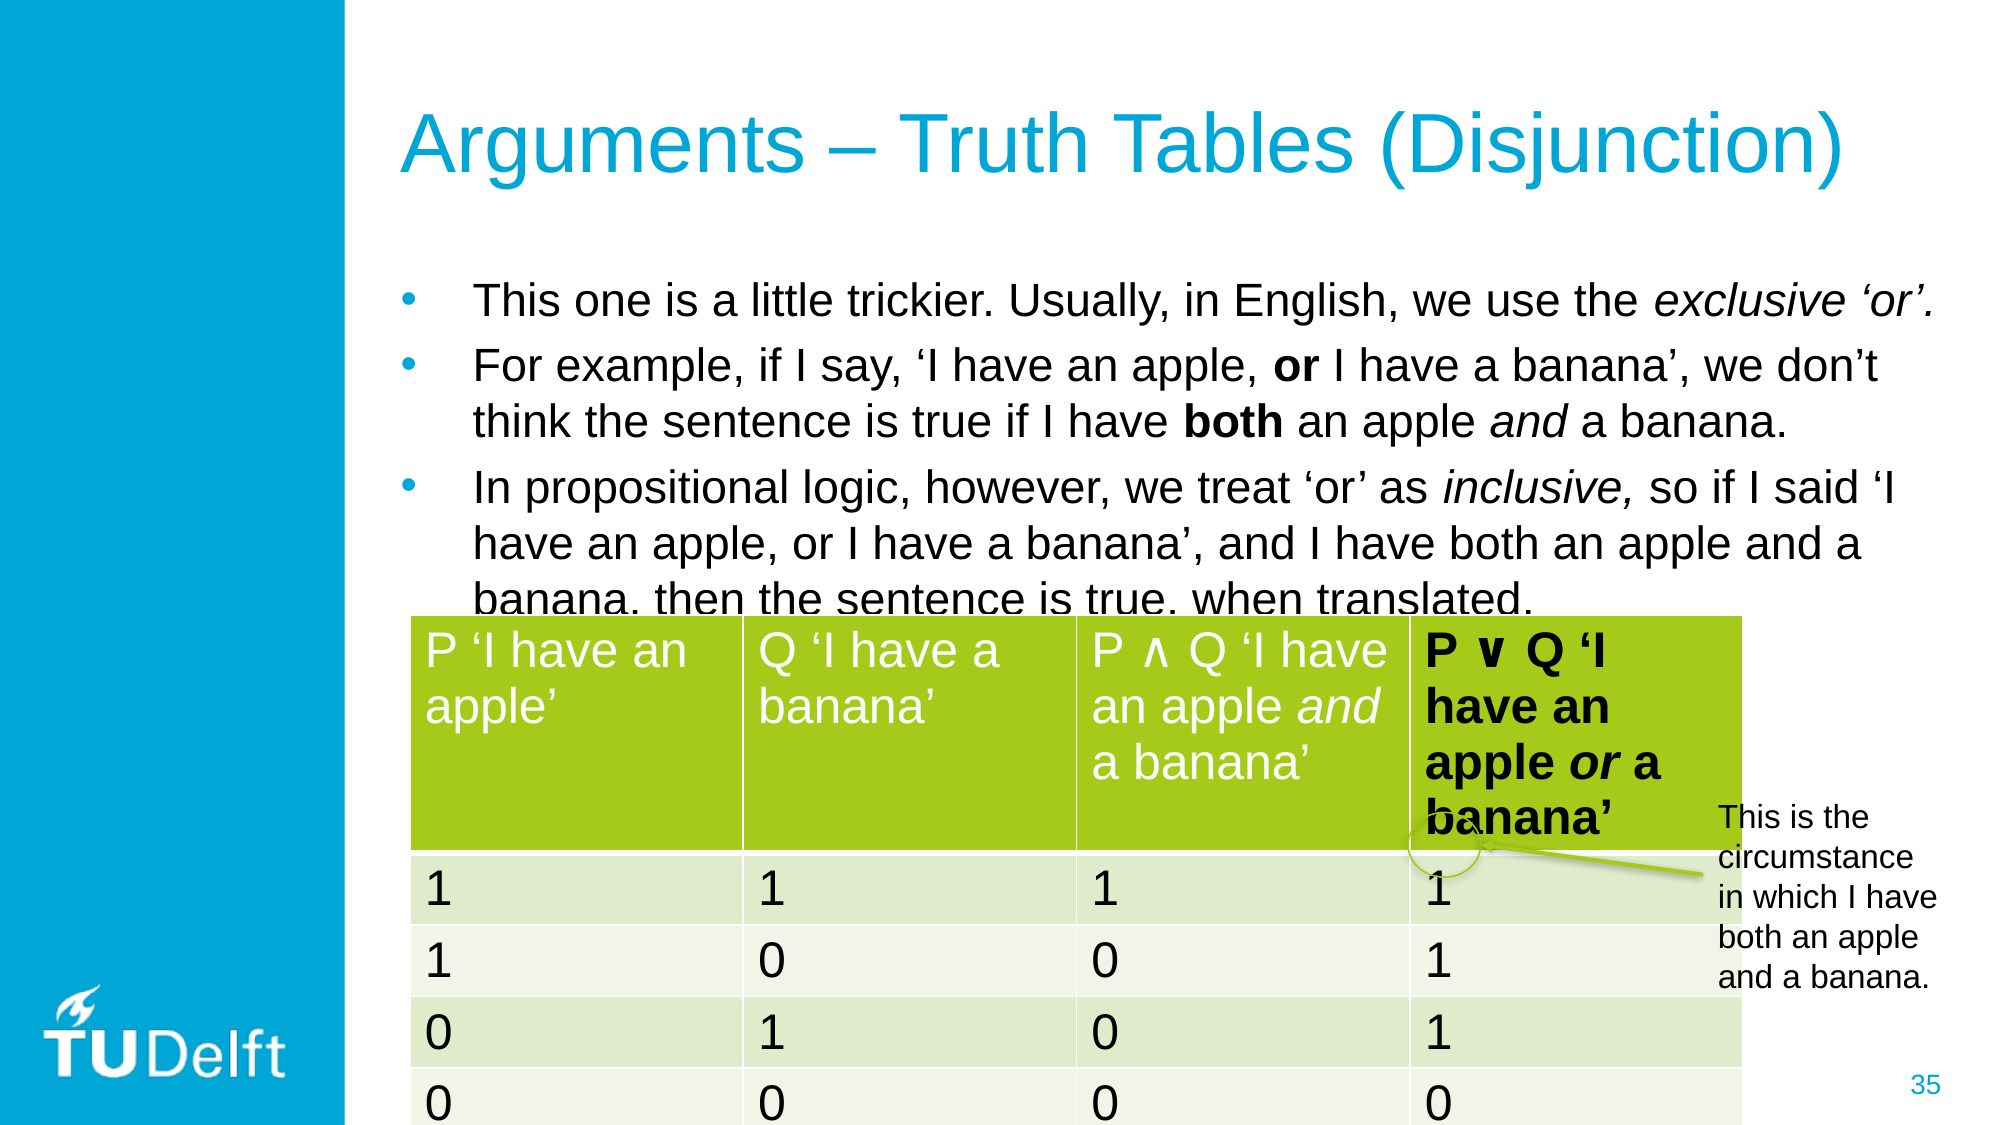

# Arguments – Truth Tables (Disjunction)
This one is a little trickier. Usually, in English, we use the exclusive ‘or’.
For example, if I say, ‘I have an apple, or I have a banana’, we don’t think the sentence is true if I have both an apple and a banana.
In propositional logic, however, we treat ‘or’ as inclusive, so if I said ‘I have an apple, or I have a banana’, and I have both an apple and a banana, then the sentence is true, when translated.

| P ‘I have an apple’ | Q ‘I have a banana’ | P ∧ Q ‘I have an apple and a banana’ | P ∨ Q ‘I have an apple or a banana’ |
| --- | --- | --- | --- |
| 1 | 1 | 1 | 1 |
| 1 | 0 | 0 | 1 |
| 0 | 1 | 0 | 1 |
| 0 | 0 | 0 | 0 |
This is the circumstance in which I have both an apple and a banana.